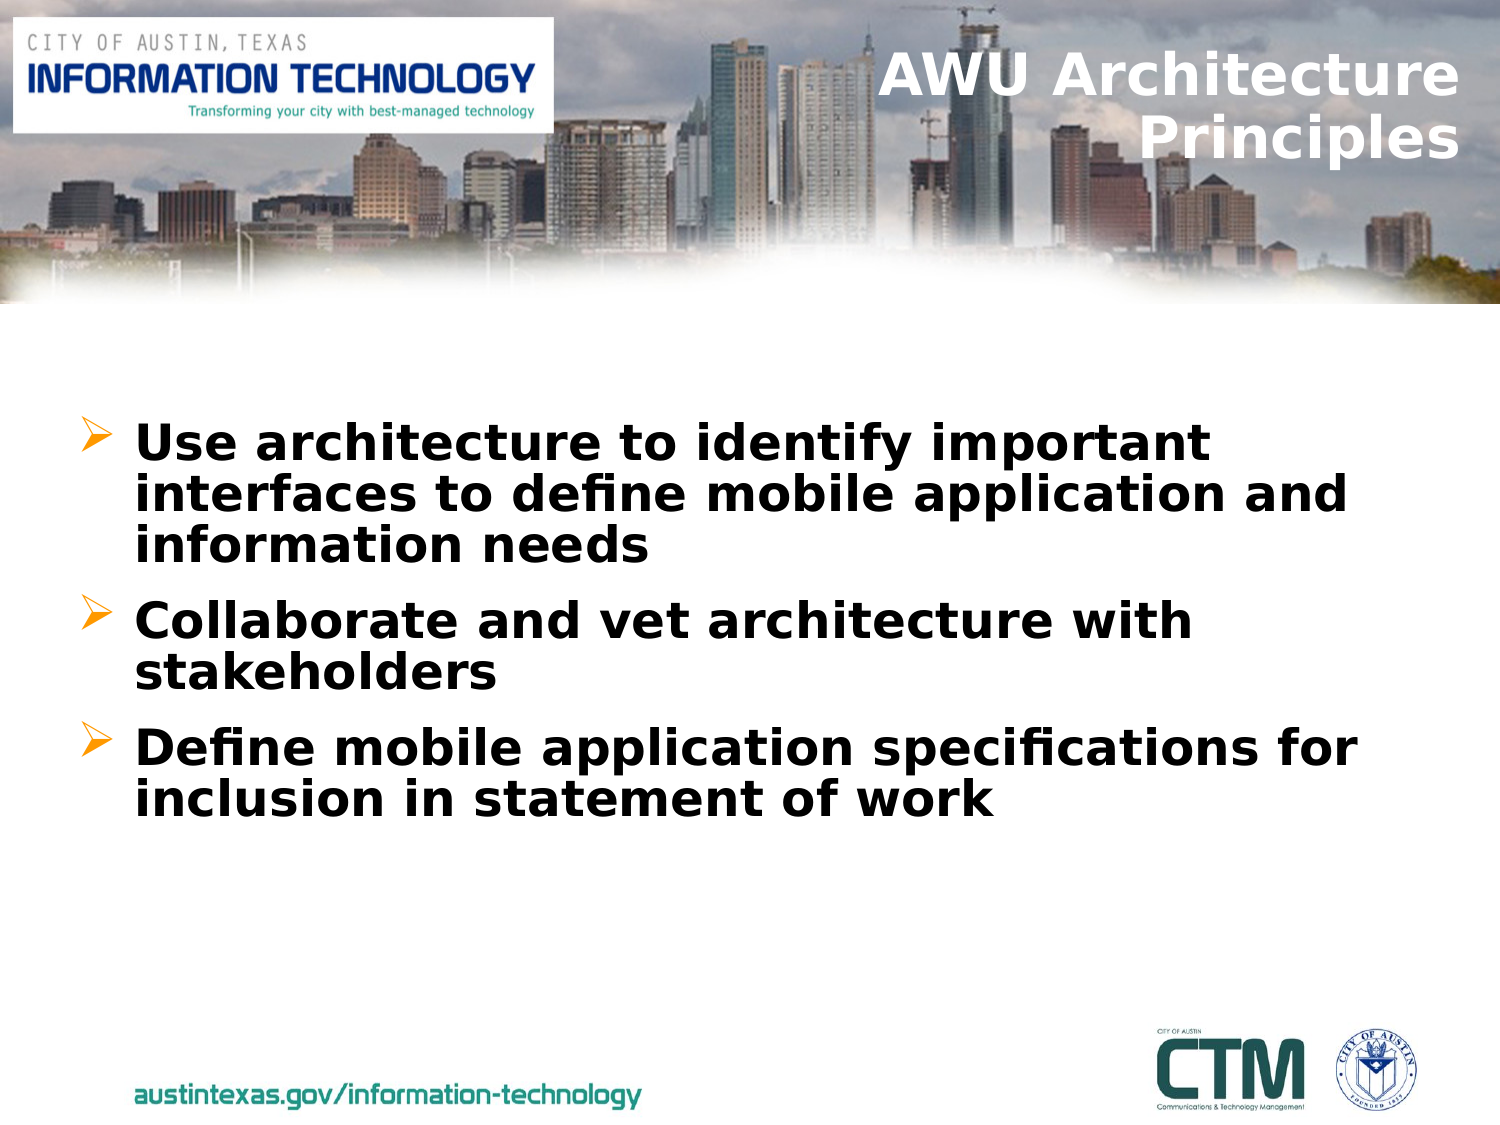

# AWU Architecture Principles
Use architecture to identify important interfaces to define mobile application and information needs
Collaborate and vet architecture with stakeholders
Define mobile application specifications for inclusion in statement of work